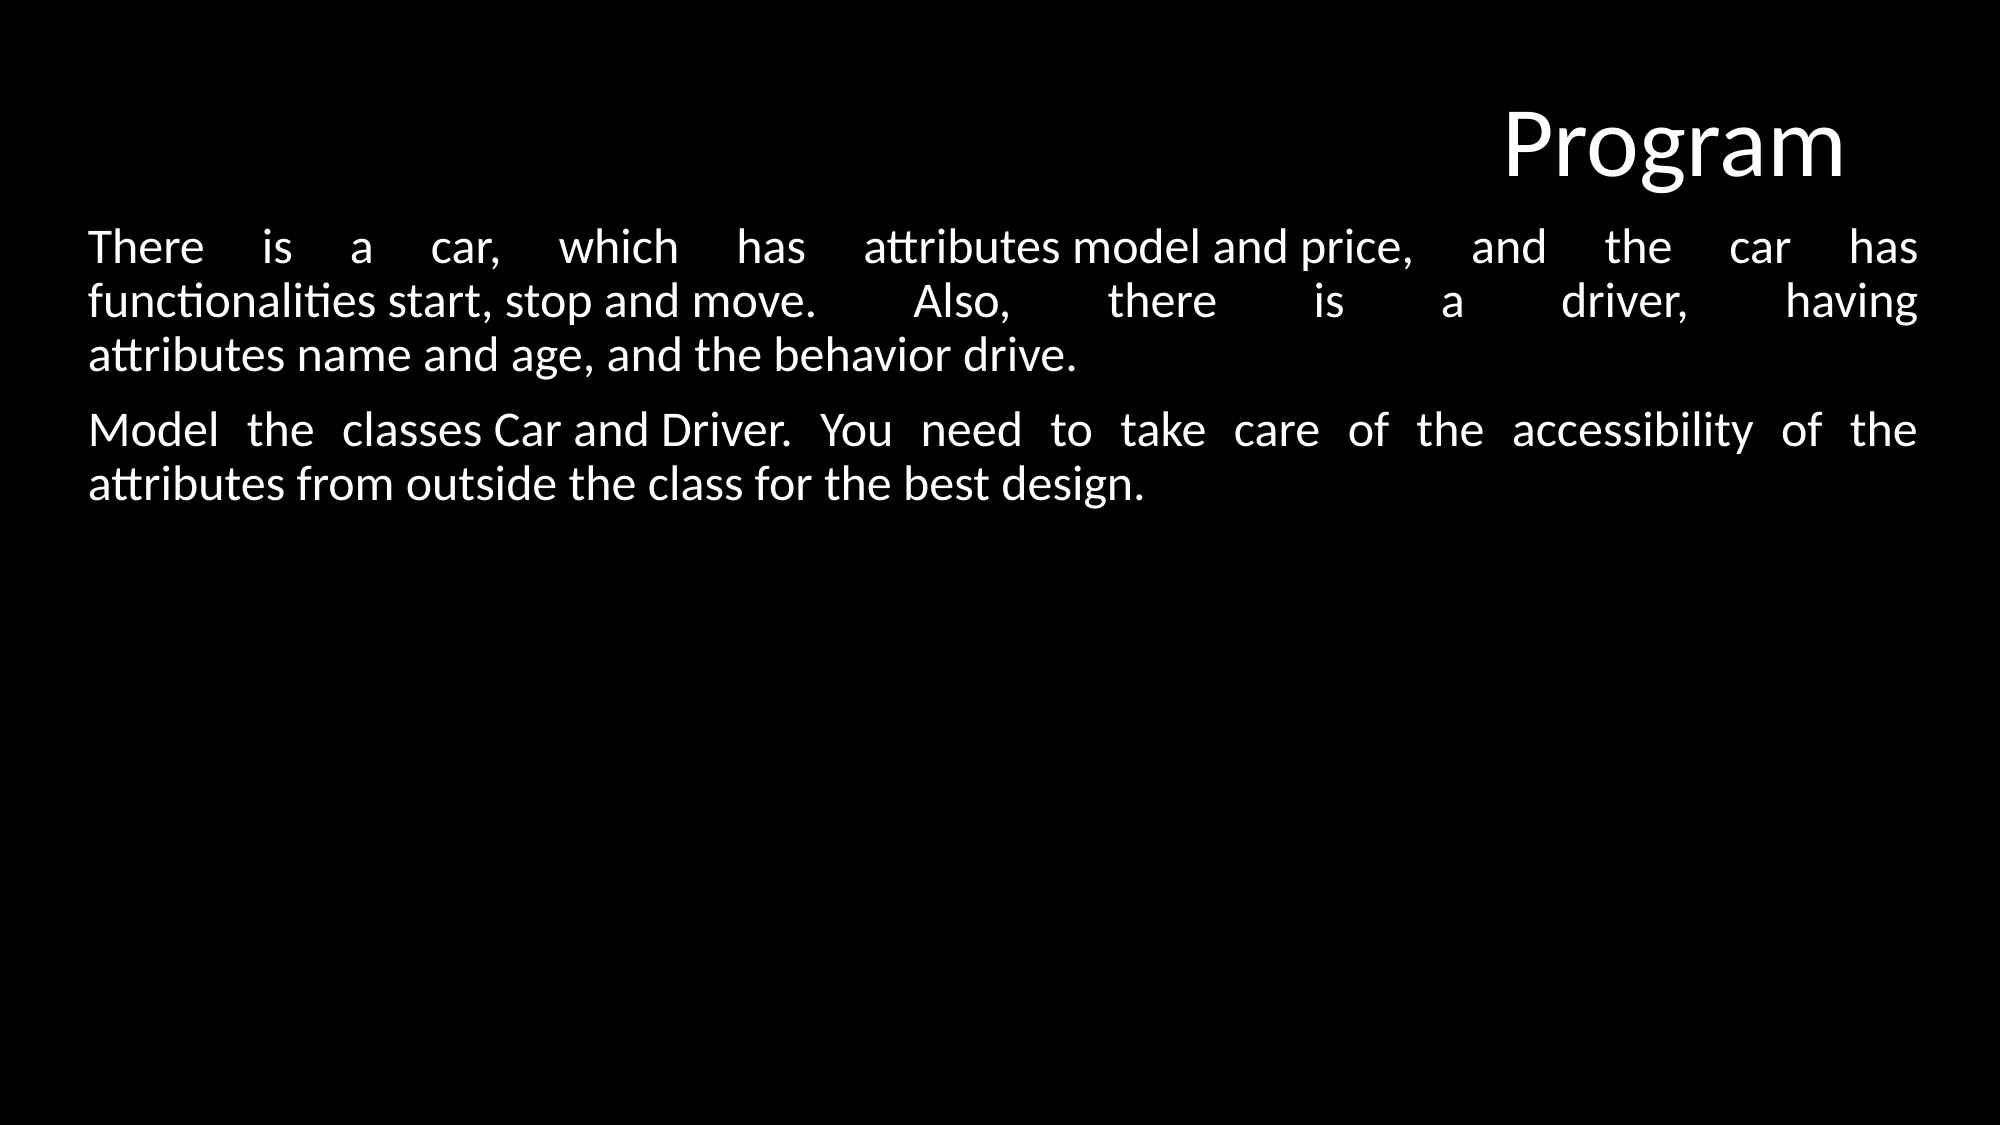

# Program
There is a car, which has attributes model and price, and the car has functionalities start, stop and move. Also, there is a driver, having attributes name and age, and the behavior drive.
Model the classes Car and Driver. You need to take care of the accessibility of the attributes from outside the class for the best design.